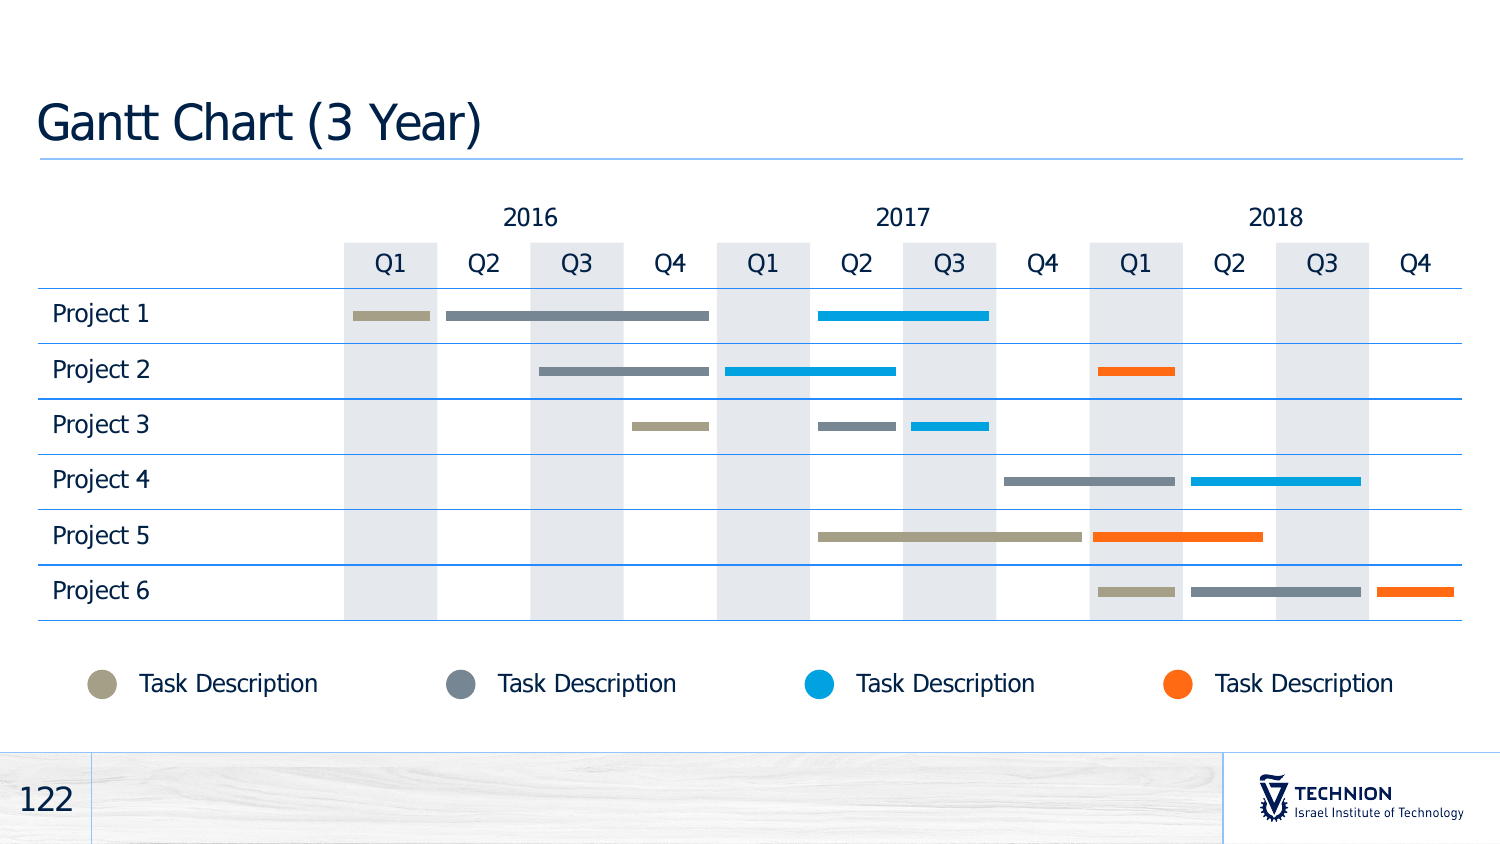

# Gantt Chart (3 Year)
|  | 2016 |  |  |  | 2017 |  |  |  | 2018 |  |  |  |
| --- | --- | --- | --- | --- | --- | --- | --- | --- | --- | --- | --- | --- |
|  | Q1 | Q2 | Q3 | Q4 | Q1 | Q2 | Q3 | Q4 | Q1 | Q2 | Q3 | Q4 |
| Project 1 |  |  |  |  |  |  |  |  |  |  |  |  |
| Project 2 |  |  |  |  |  |  |  |  |  |  |  |  |
| Project 3 |  |  |  |  |  |  |  |  |  |  |  |  |
| Project 4 |  |  |  |  |  |  |  |  |  |  |  |  |
| Project 5 |  |  |  |  |  |  |  |  |  |  |  |  |
| Project 6 |  |  |  |  |  |  |  |  |  |  |  |  |
Task Description

Task Description

Task Description

Task Description

122